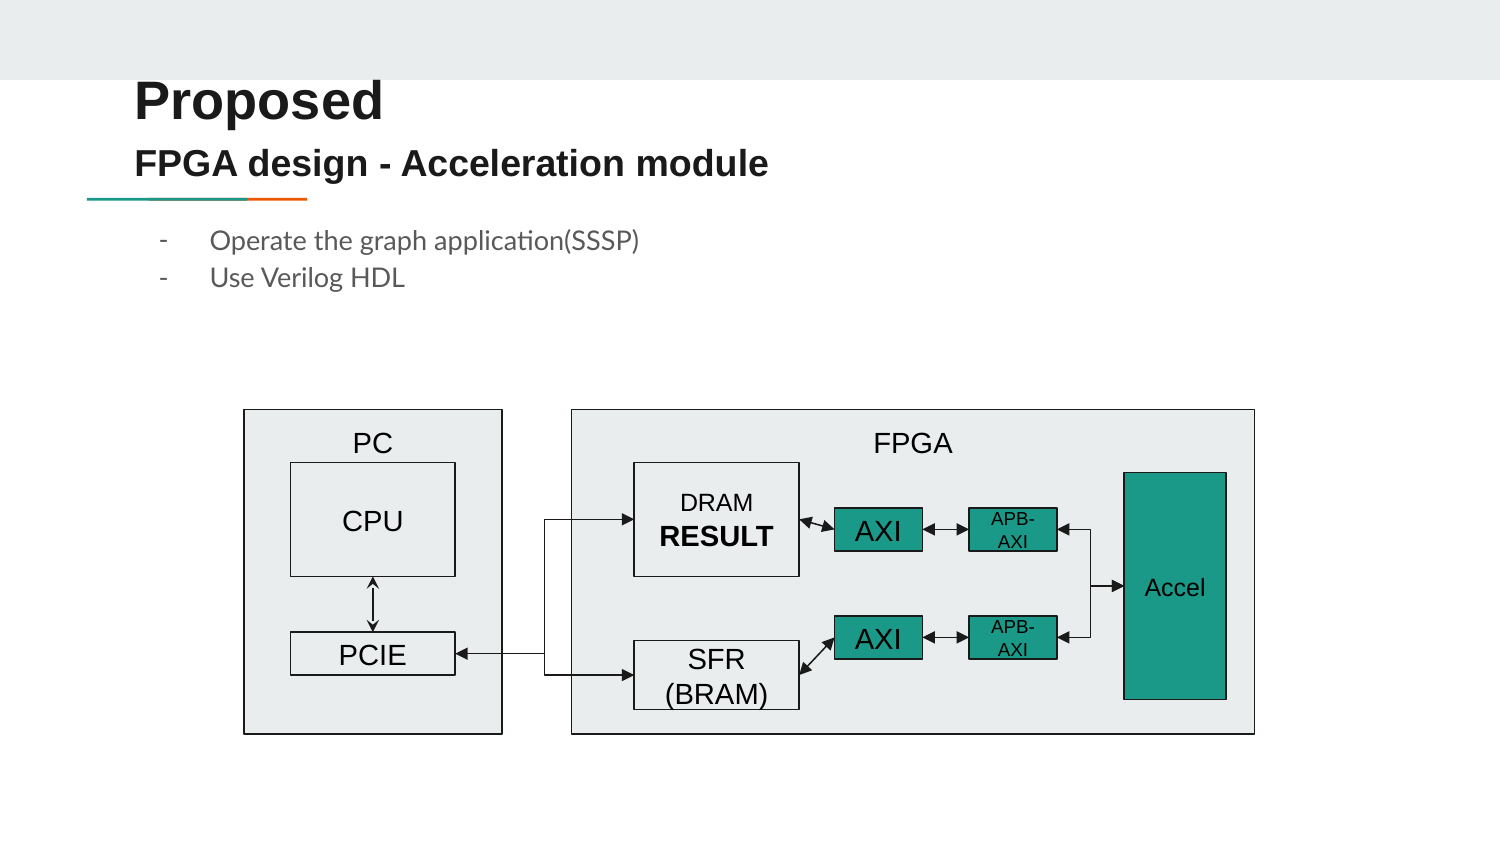

# Proposed
FPGA design - Acceleration module
Operate the graph application(SSSP)
Use Verilog HDL
PC
FPGA
CPU
DRAM
RESULT
Accel
AXI
APB-AXI
AXI
APB-AXI
PCIE
SFR
(BRAM)